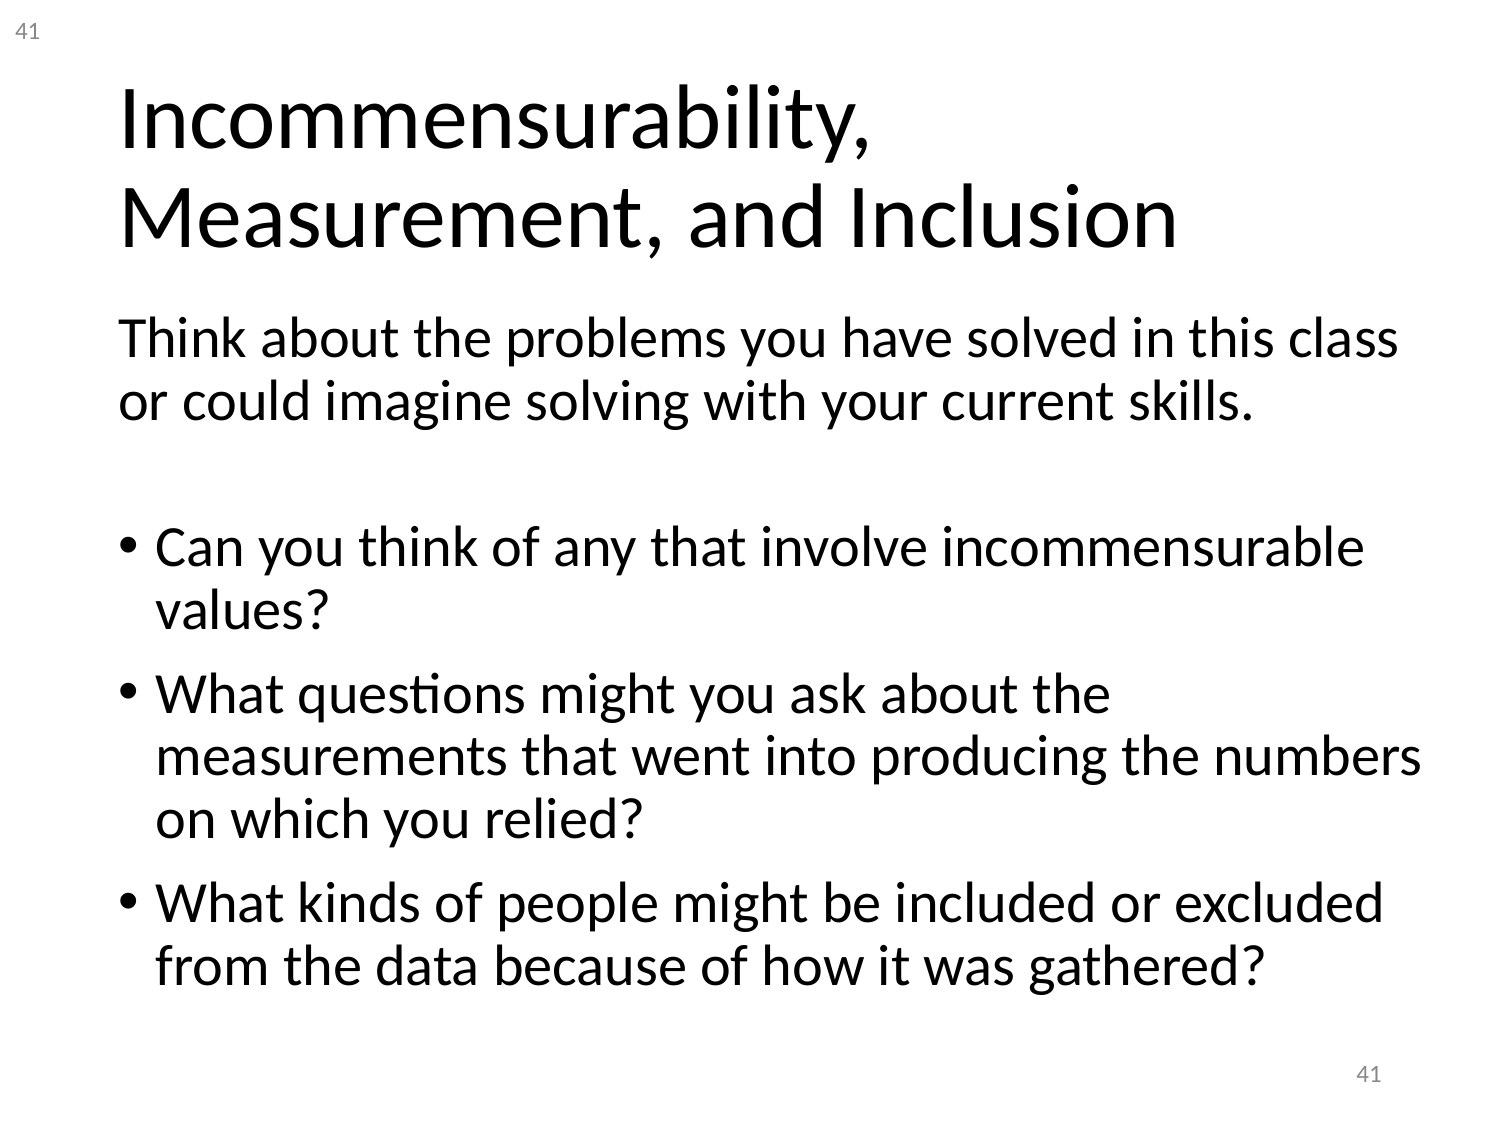

# Incommensurability, Measurement, and Inclusion
Think about the problems you have solved in this class or could imagine solving with your current skills.

Can you think of any that involve incommensurable values?
What questions might you ask about the measurements that went into producing the numbers on which you relied?
What kinds of people might be included or excluded from the data because of how it was gathered?
41